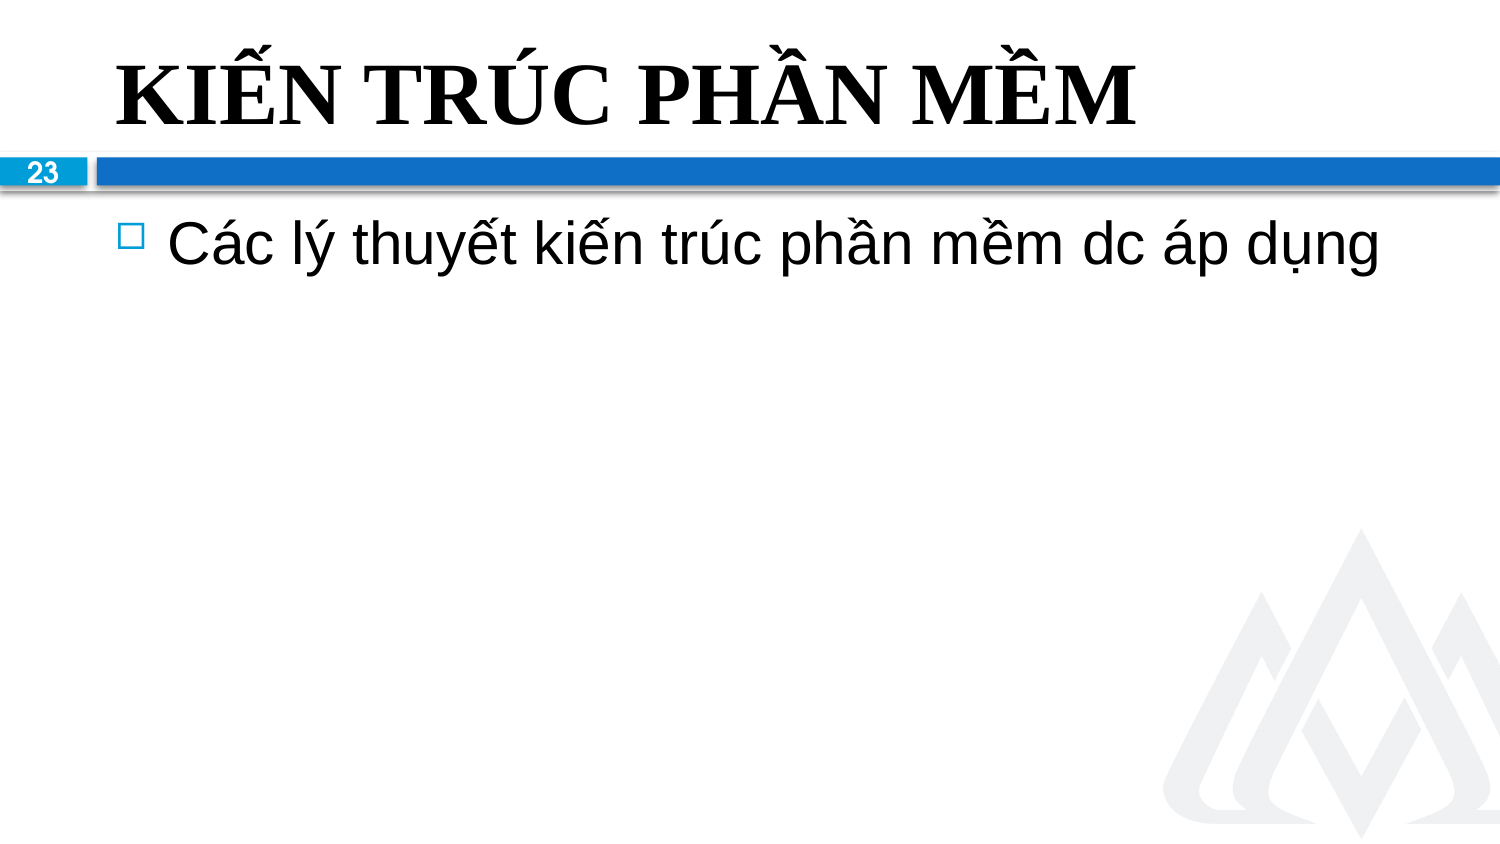

# Kiến trúc phần mềm
23
Các lý thuyết kiến trúc phần mềm dc áp dụng